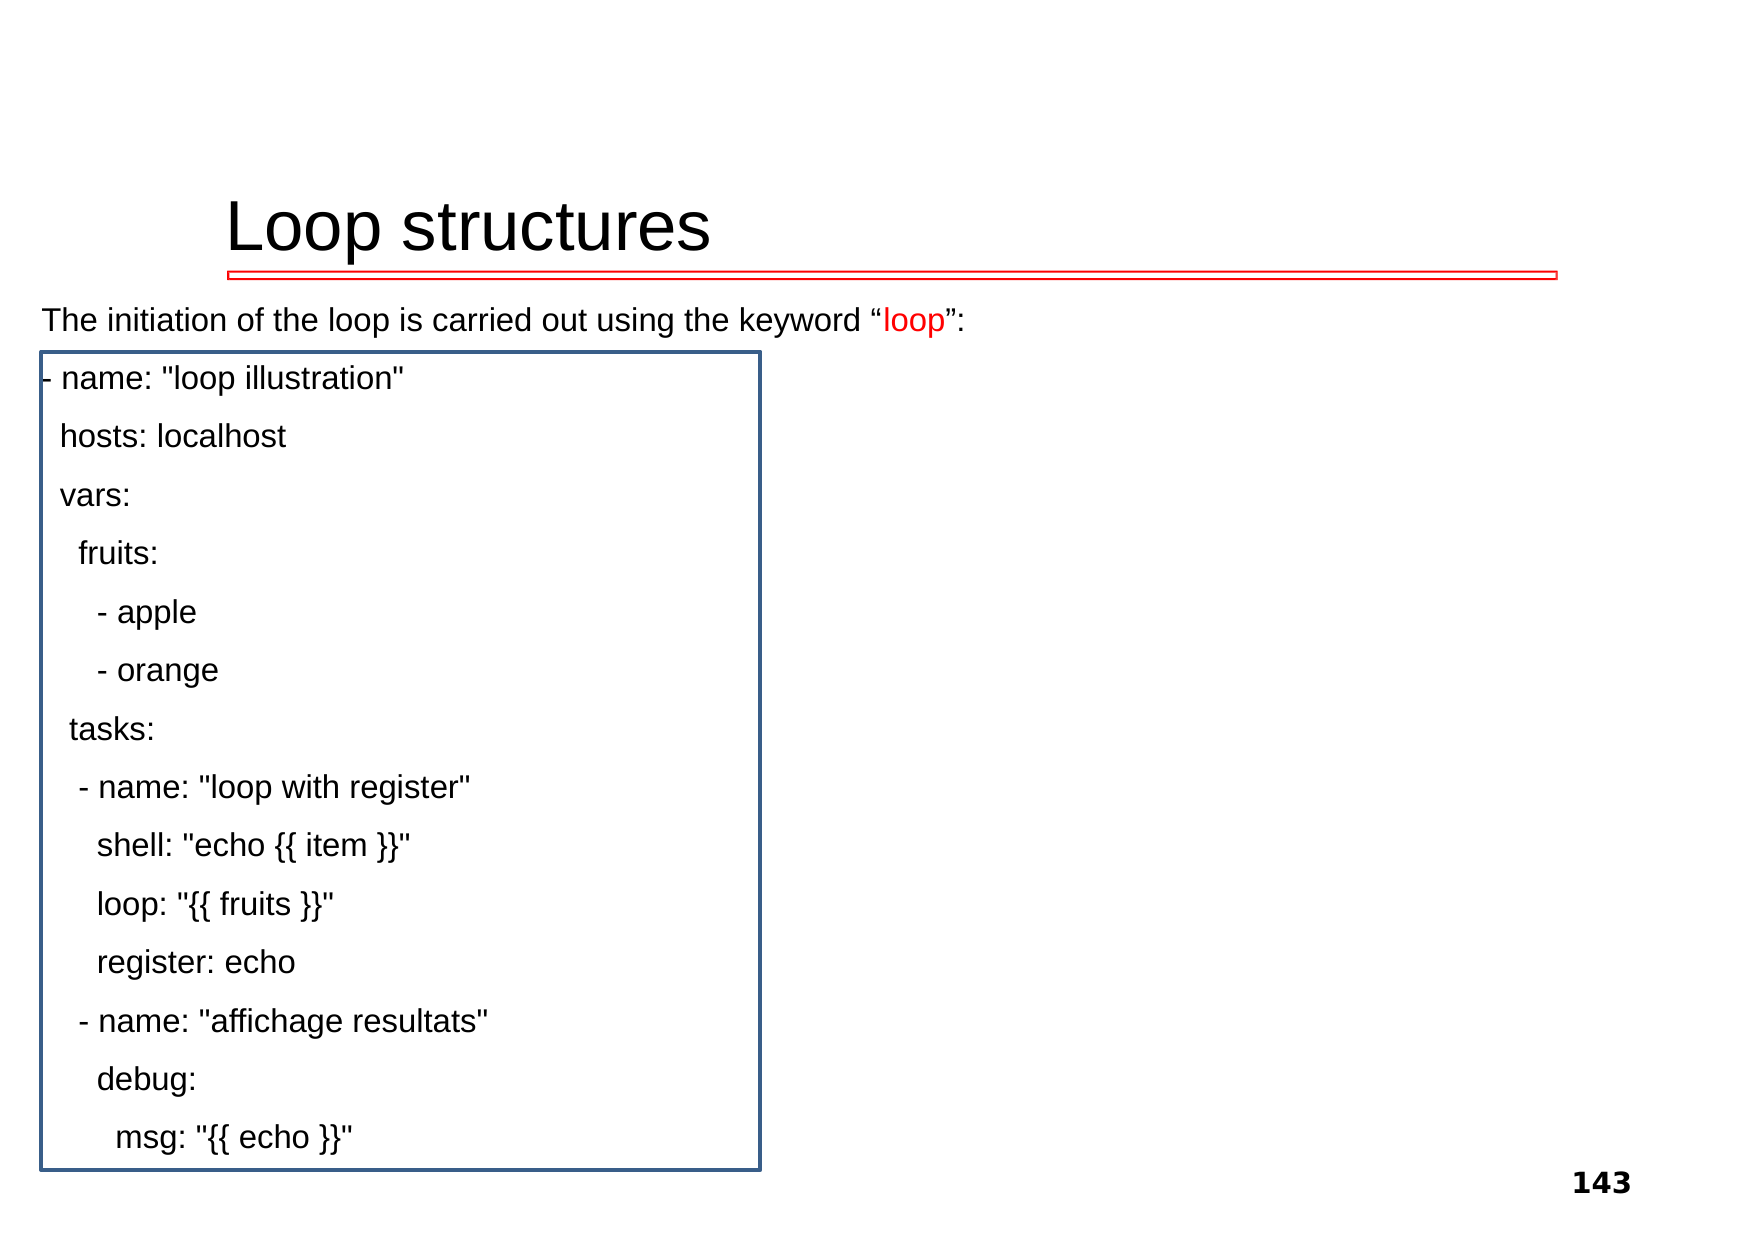

# Loop structures
The initiation of the loop is carried out using the keyword “loop”:
- name: "loop illustration"
  hosts: localhost
  vars:
    fruits:
      - apple
      - orange
   tasks:
    - name: "loop with register"
      shell: "echo {{ item }}"
      loop: "{{ fruits }}"
      register: echo
    - name: "affichage resultats"
      debug:
        msg: "{{ echo }}"

143